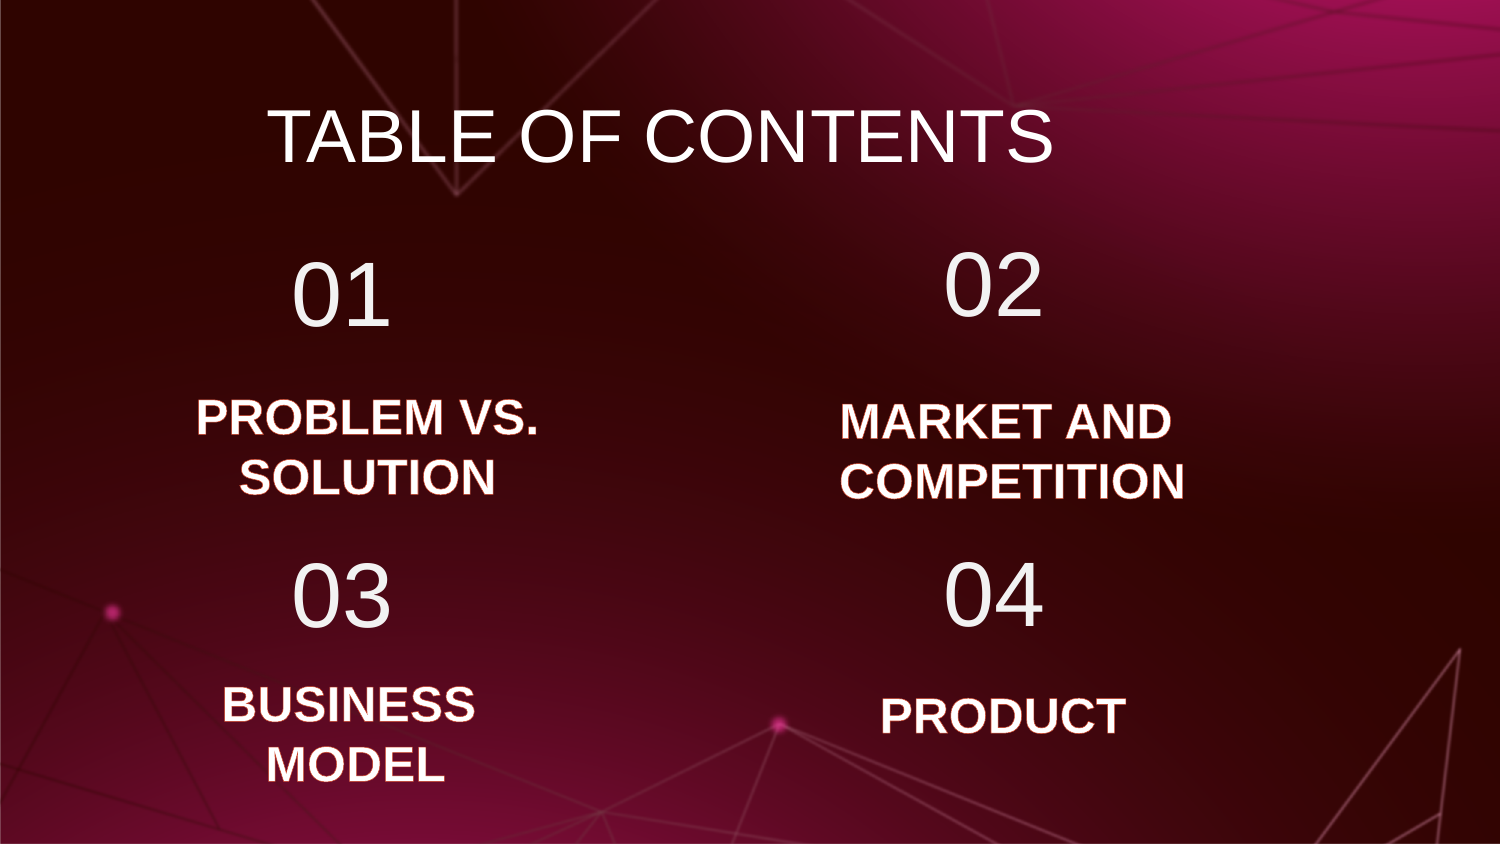

# TABLE OF CONTENTS
02
01
MARKET AND
COMPETITION
PROBLEM VS. SOLUTION
04
03
PRODUCT
BUSINESS
MODEL